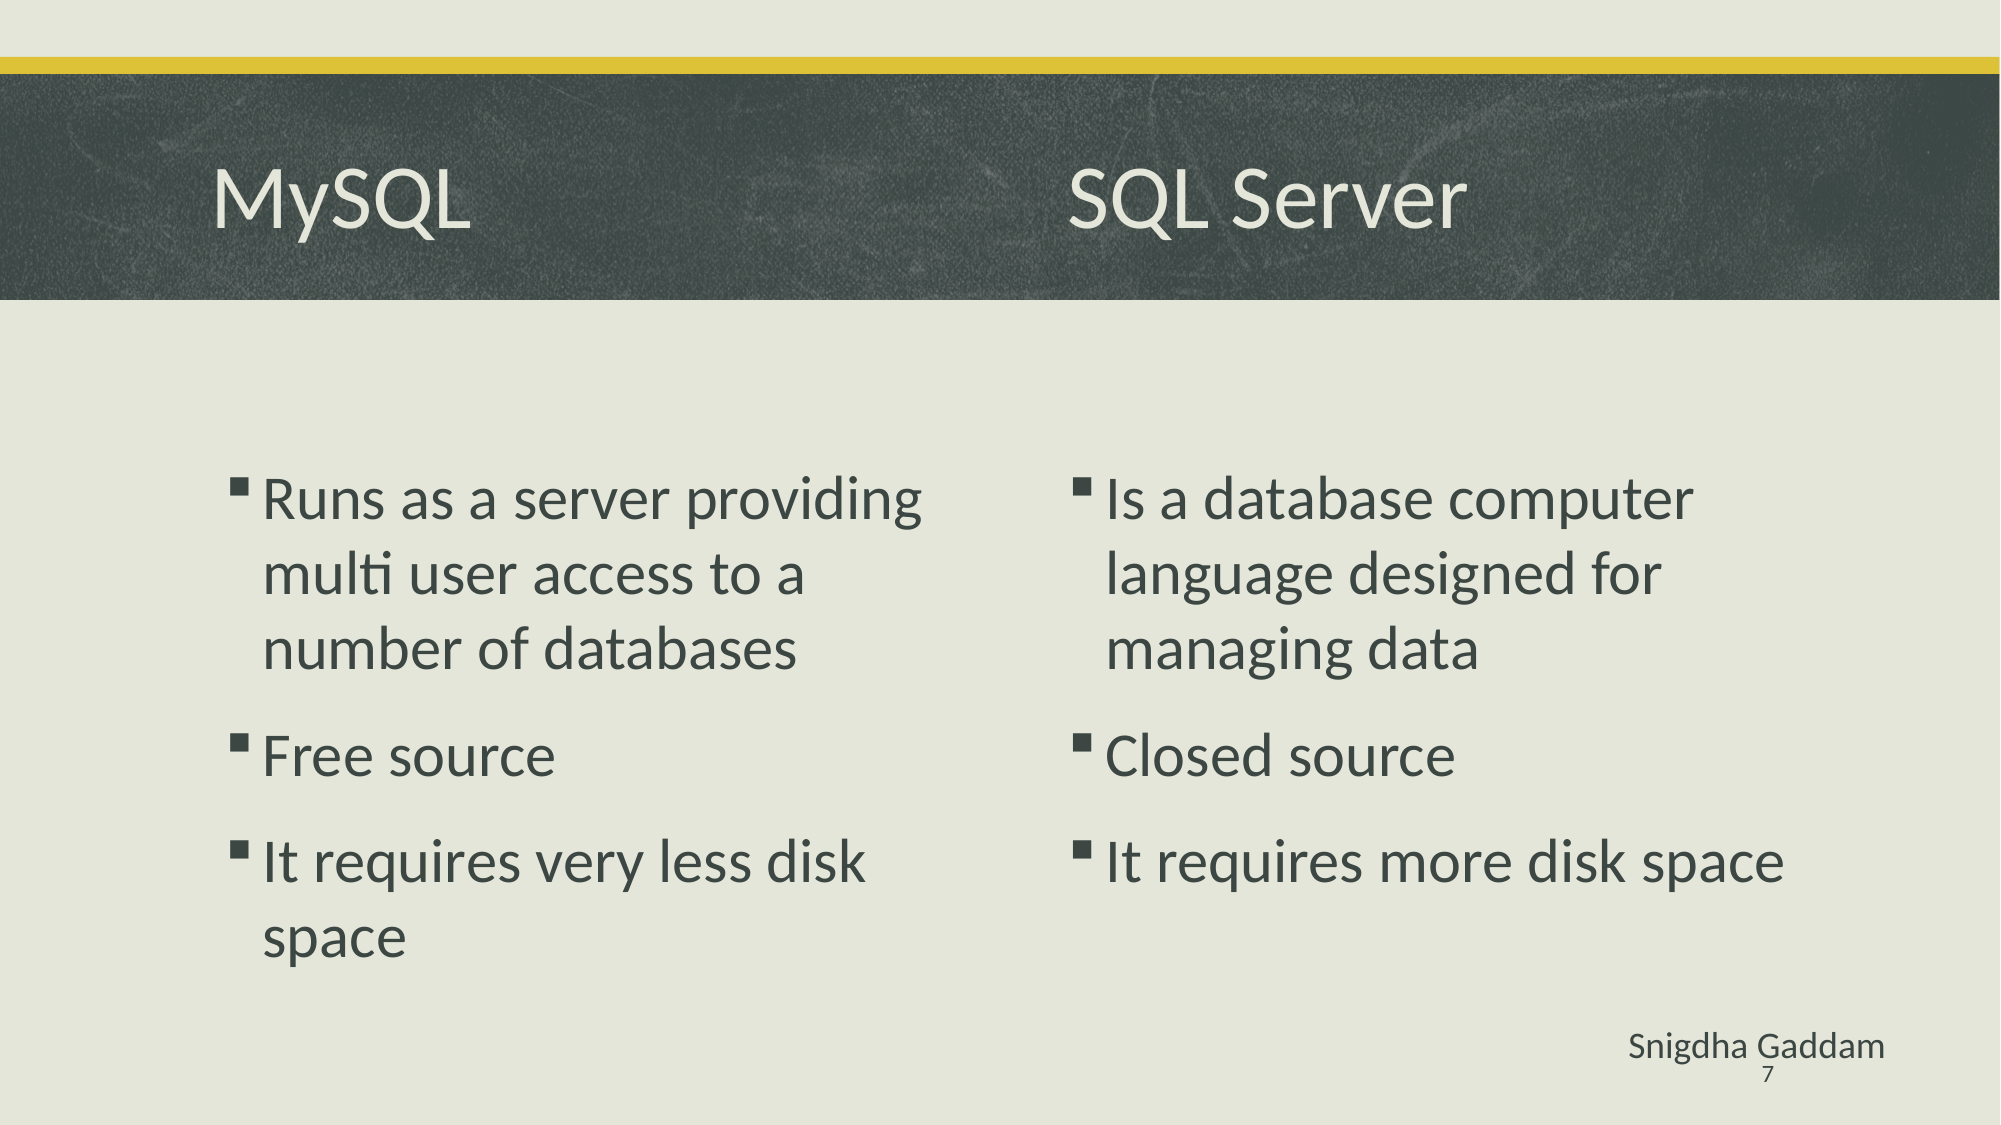

SQL Server
MySQL
Runs as a server providing multi user access to a number of databases
Free source
It requires very less disk space

Is a database computer language designed for managing data
Closed source
It requires more disk space

Snigdha Gaddam
7